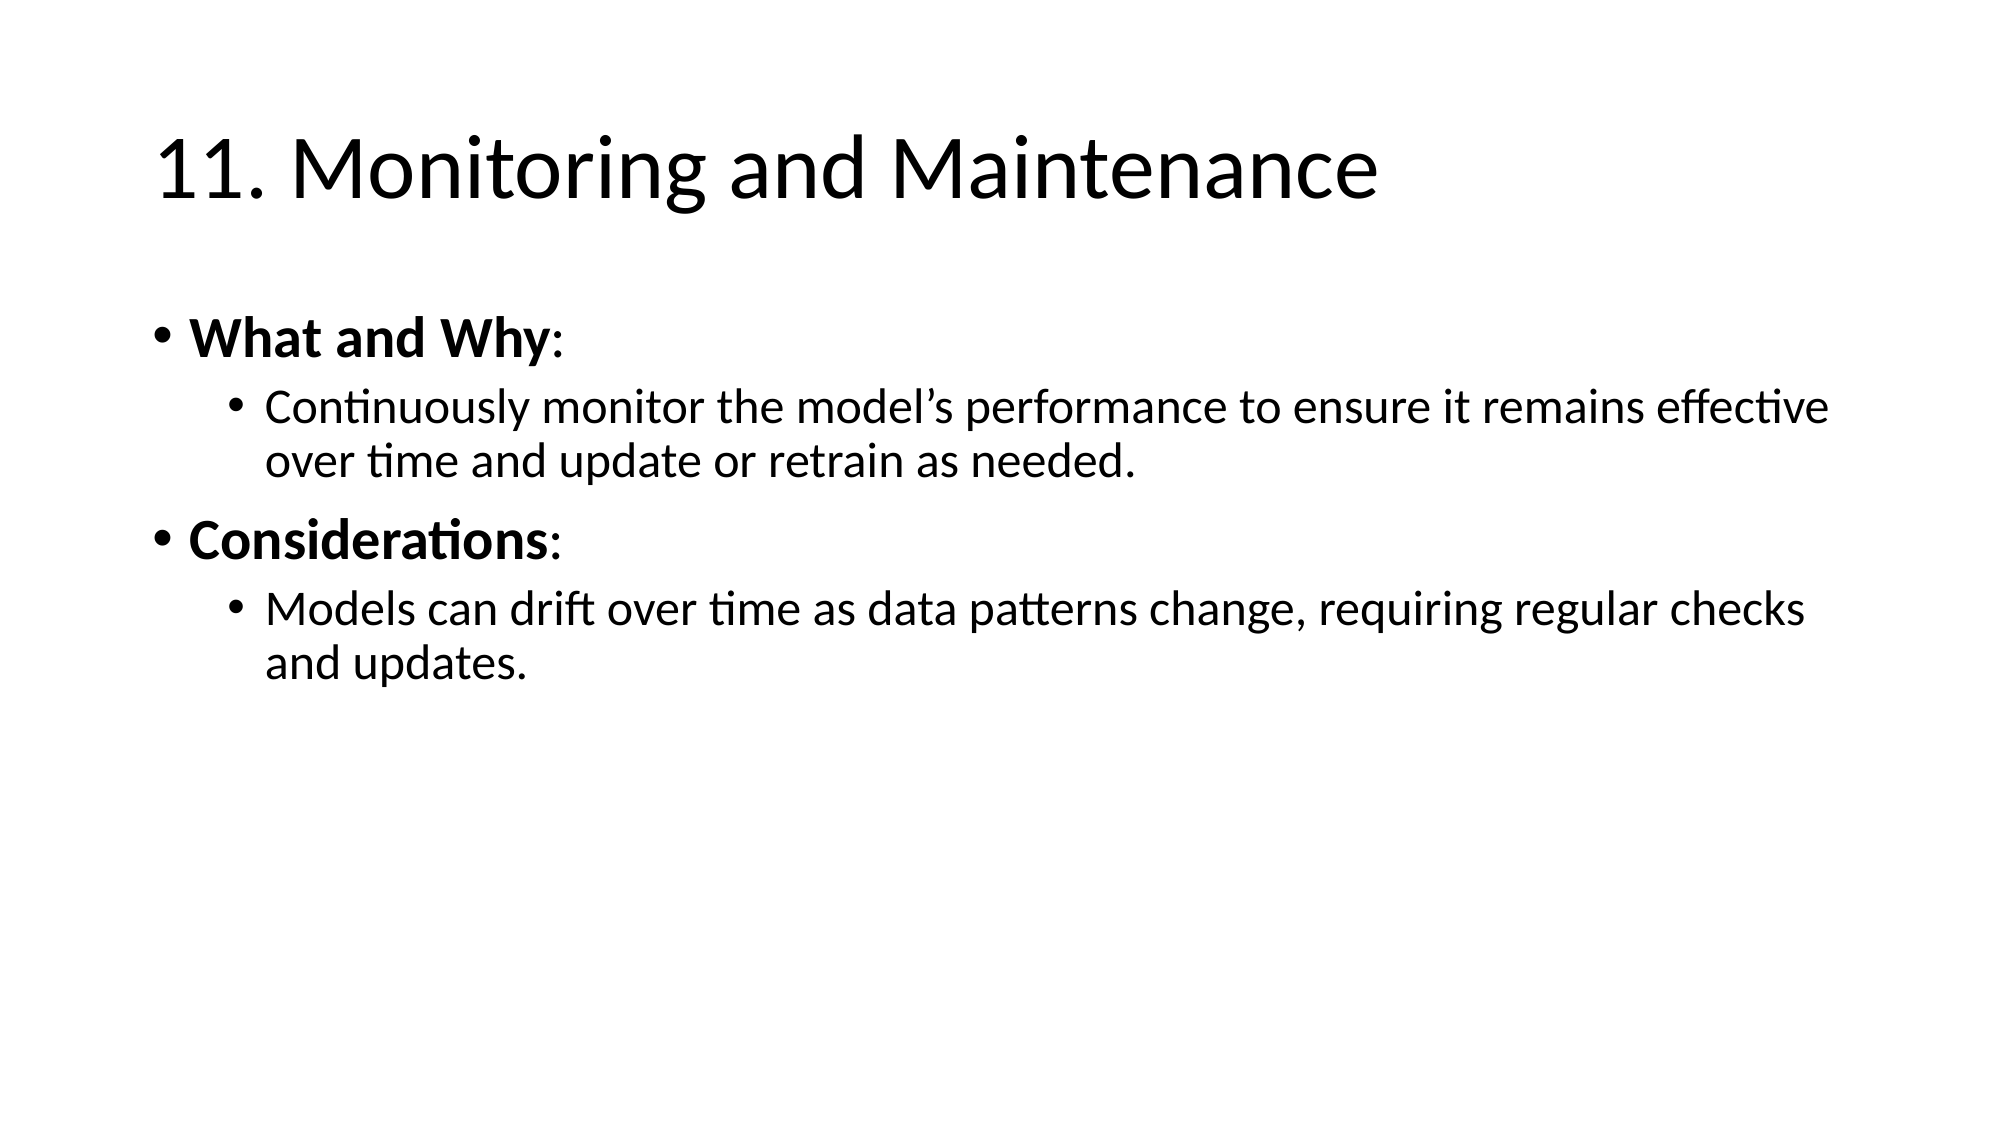

# 11. Monitoring and Maintenance
What and Why:
Continuously monitor the model’s performance to ensure it remains effective over time and update or retrain as needed.
Considerations:
Models can drift over time as data patterns change, requiring regular checks and updates.